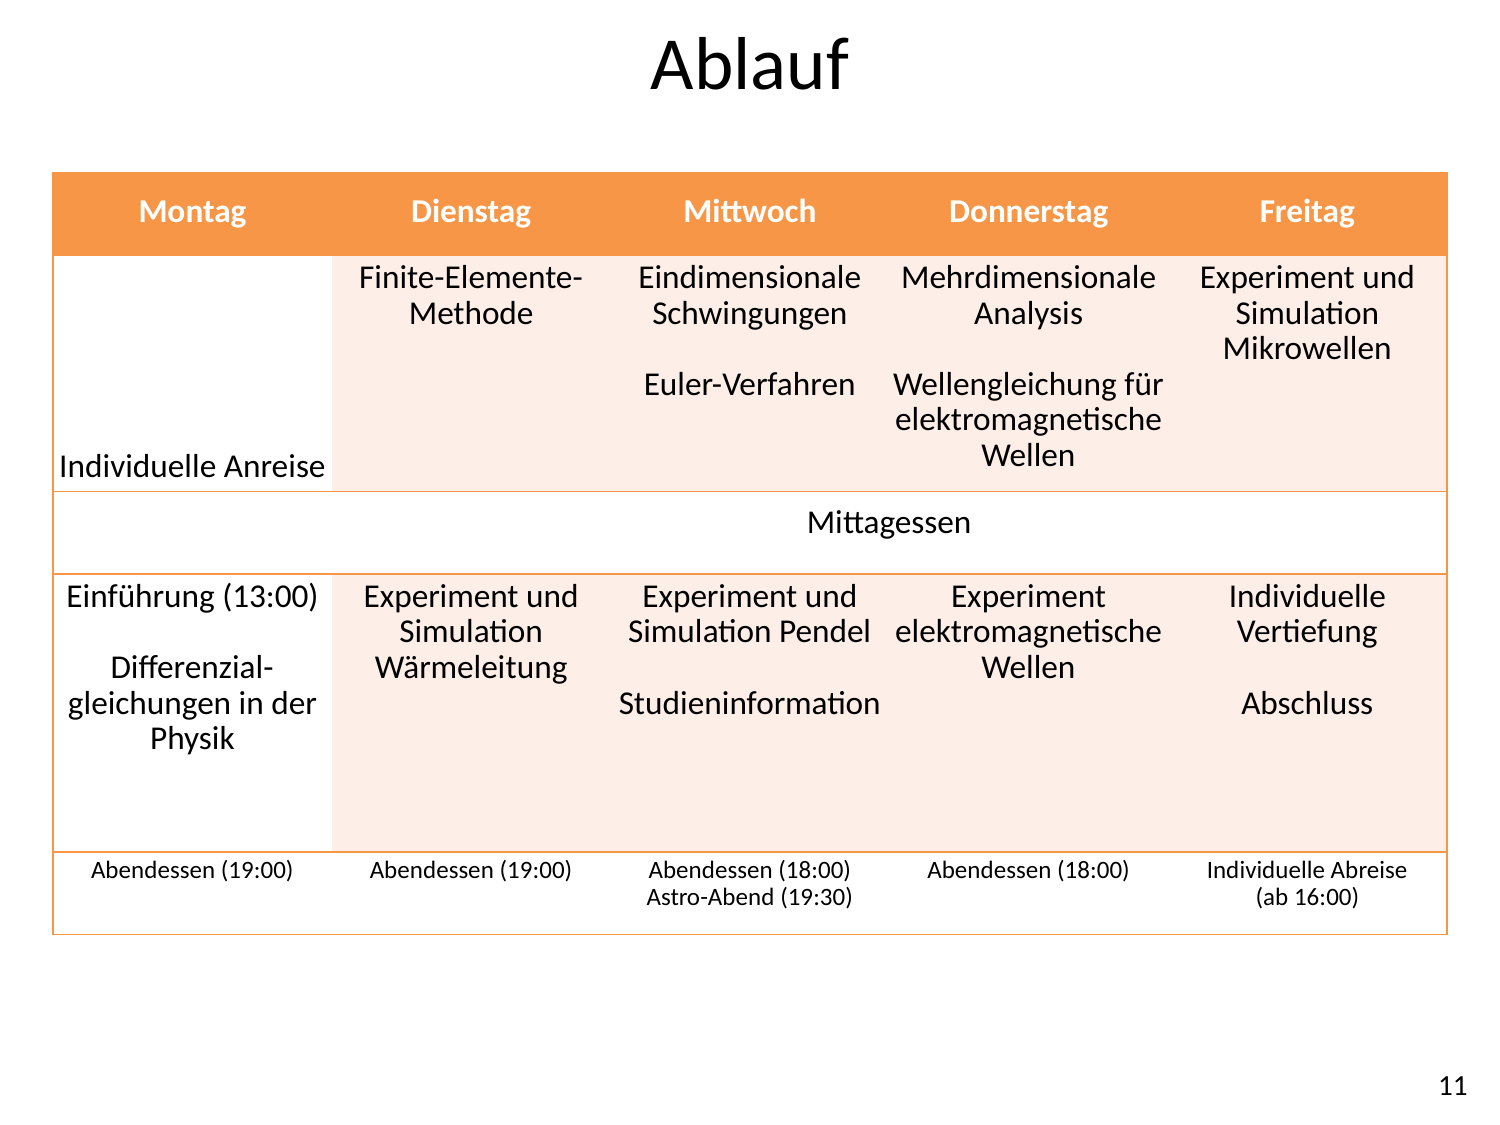

# Ablauf
| Montag | Dienstag | Mittwoch | Donnerstag | Freitag |
| --- | --- | --- | --- | --- |
| Individuelle Anreise | Finite-Elemente-Methode | Eindimensionale Schwingungen   Euler-Verfahren | Mehrdimensionale Analysis   Wellengleichung für elektromagnetische Wellen | Experiment und Simulation Mikrowellen |
|  | Mittagessen |  |  |  |
| Einführung (13:00)   Differenzial-gleichungen in der Physik | Experiment und Simulation Wärmeleitung | Experiment und Simulation Pendel   Studieninformation | Experiment elektromagnetische Wellen | Individuelle Vertiefung   Abschluss |
| Abendessen (19:00) | Abendessen (19:00) | Abendessen (18:00) Astro-Abend (19:30) | Abendessen (18:00) | Individuelle Abreise (ab 16:00) |
11